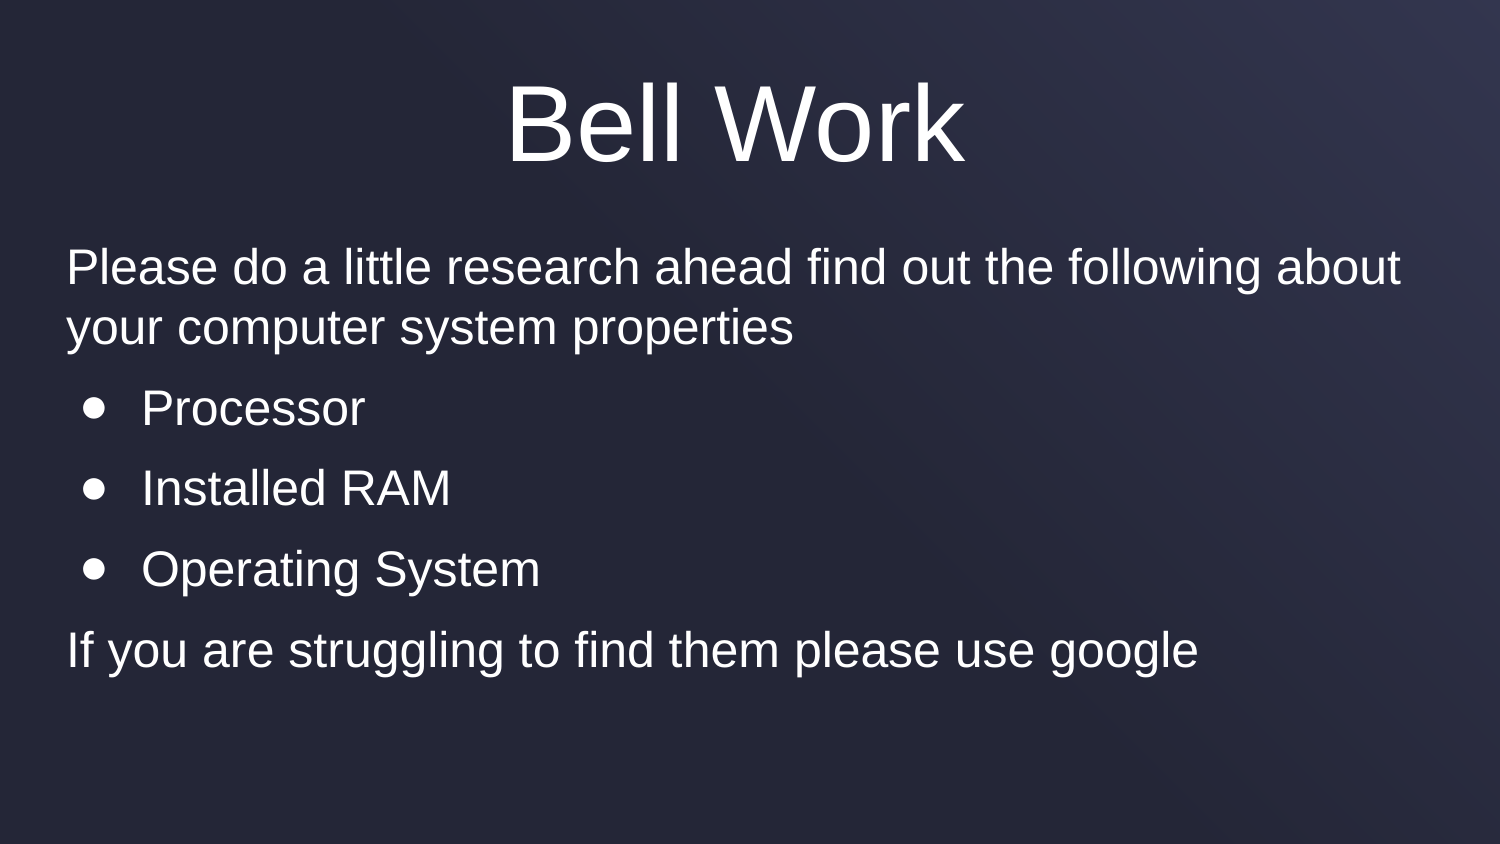

# Bell Work
Please do a little research ahead find out the following about your computer system properties
Processor
Installed RAM
Operating System
If you are struggling to find them please use google